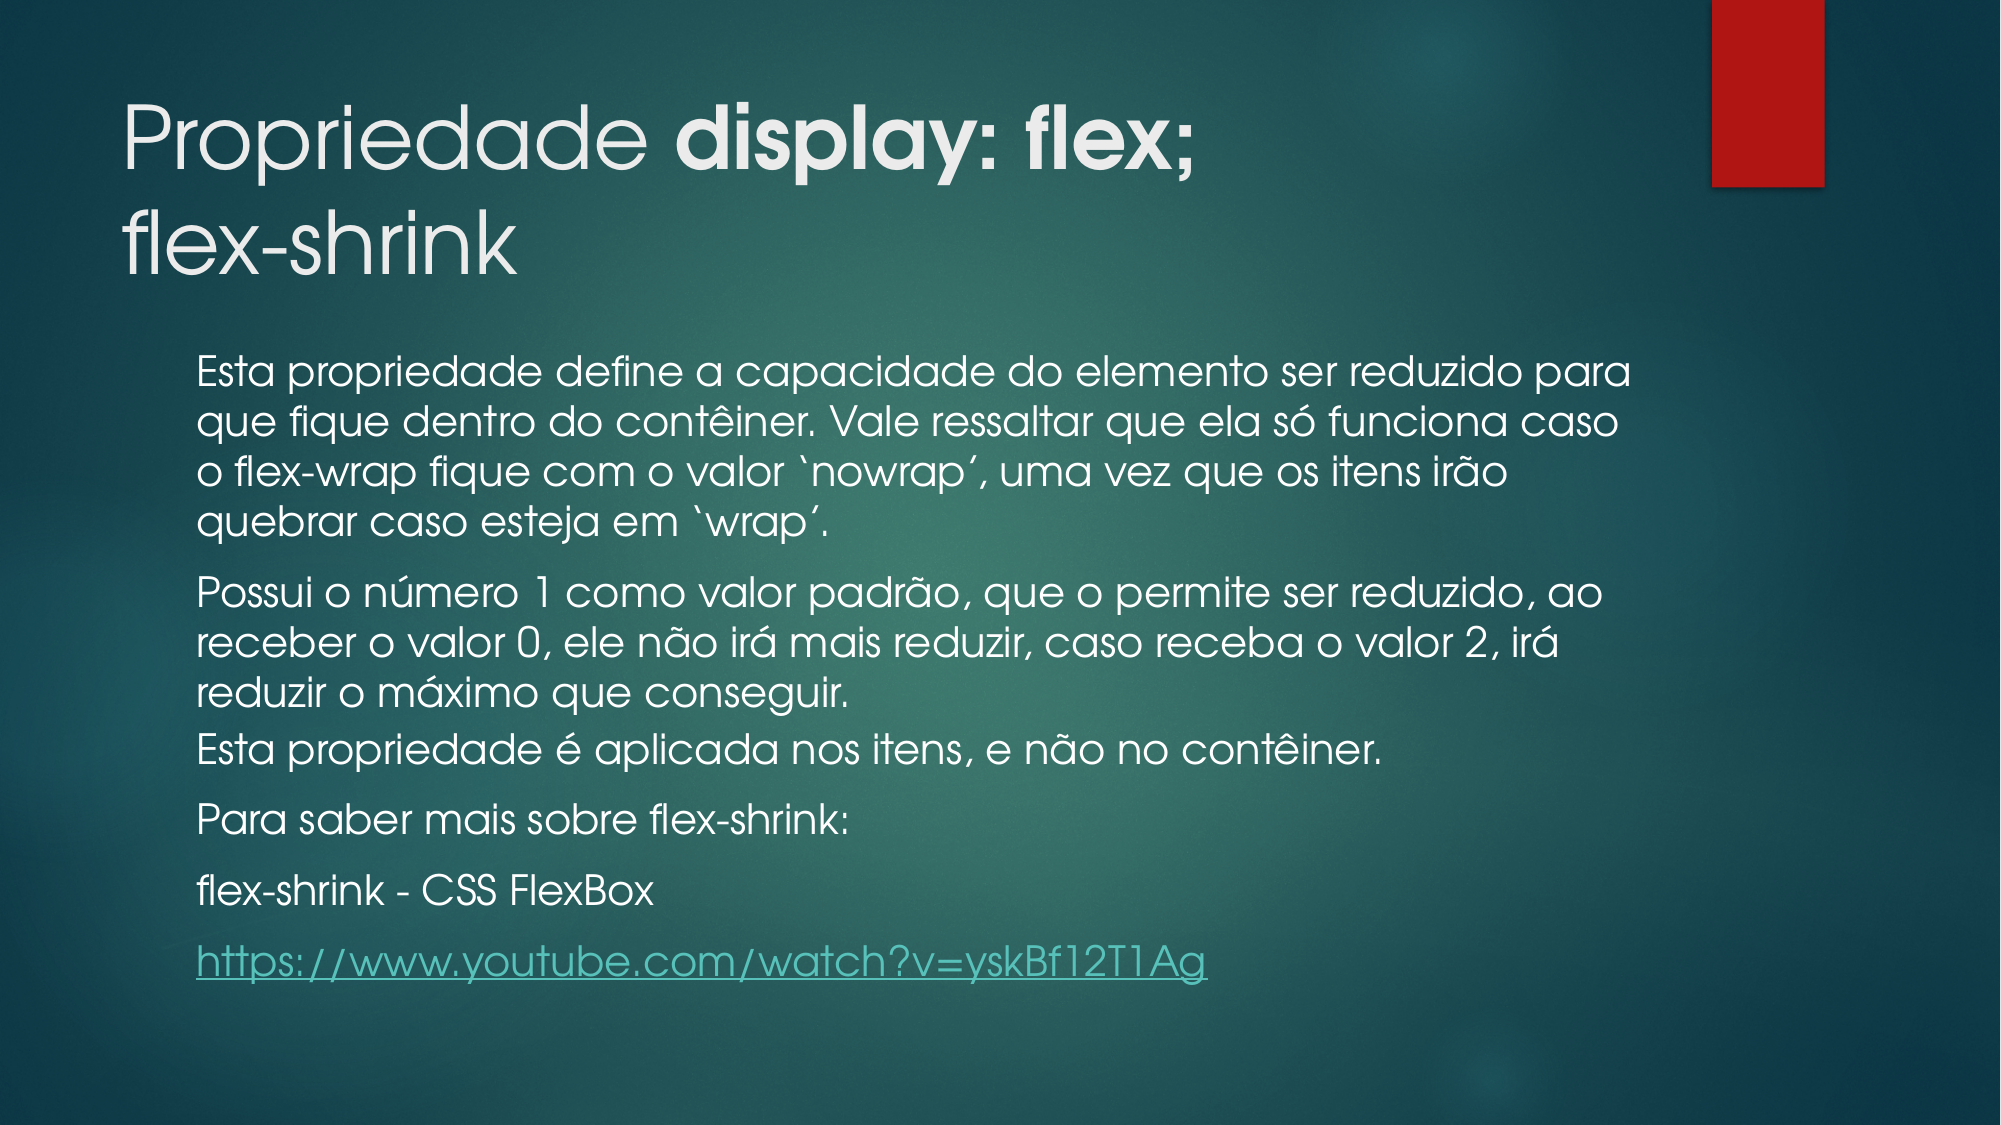

# Propriedade display: flex;
flex-shrink
Esta propriedade define a capacidade do elemento ser reduzido para que fique dentro do contêiner. Vale ressaltar que ela só funciona caso o flex-wrap fique com o valor ‘nowrap’, uma vez que os itens irão quebrar caso esteja em ‘wrap’.
Possui o número 1 como valor padrão, que o permite ser reduzido, ao receber o valor 0, ele não irá mais reduzir, caso receba o valor 2, irá reduzir o máximo que conseguir.
Esta propriedade é aplicada nos itens, e não no contêiner.
Para saber mais sobre flex-shrink:
flex-shrink - CSS FlexBox
https://www.youtube.com/watch?v=yskBf12T1Ag